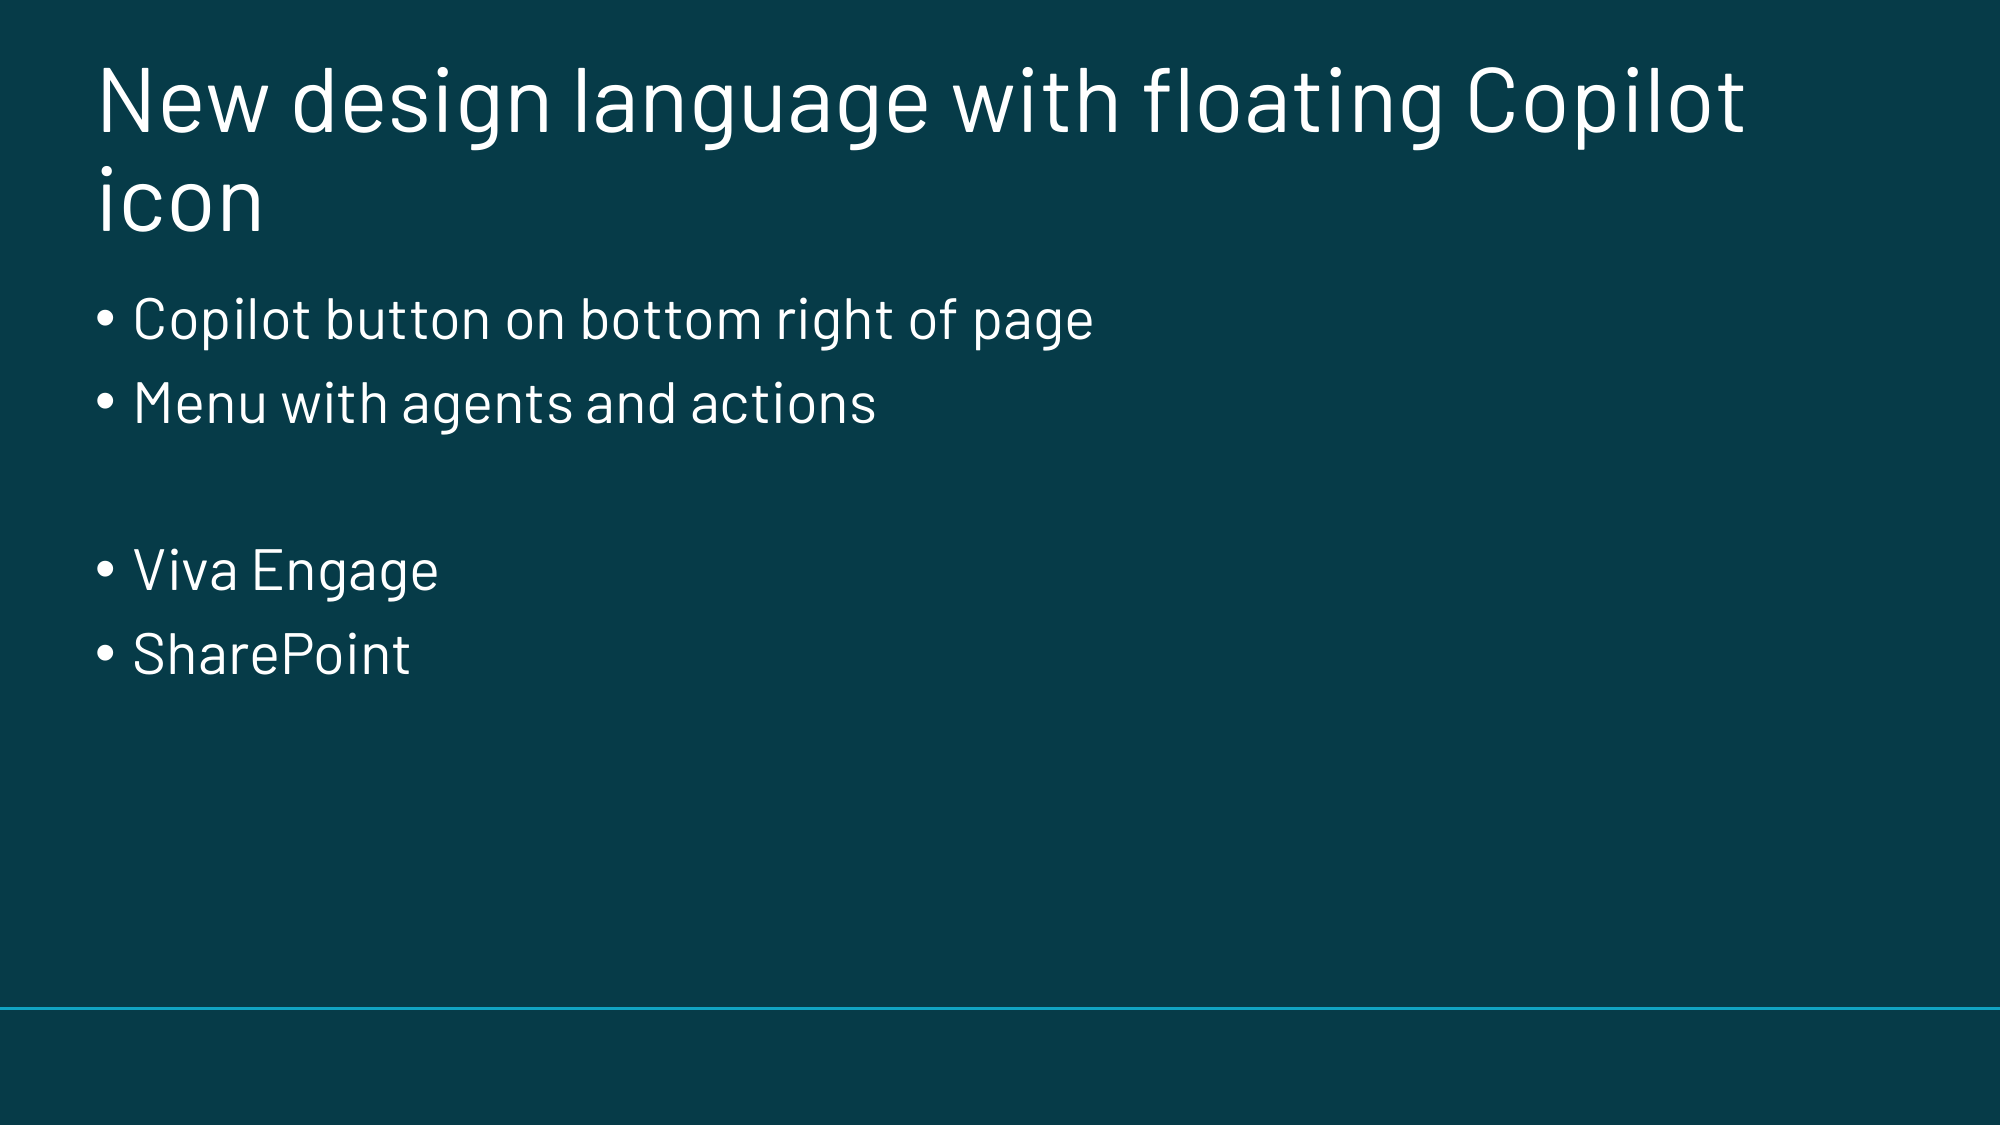

# New design language with floating Copilot icon
Copilot button on bottom right of page
Menu with agents and actions

Viva Engage
SharePoint